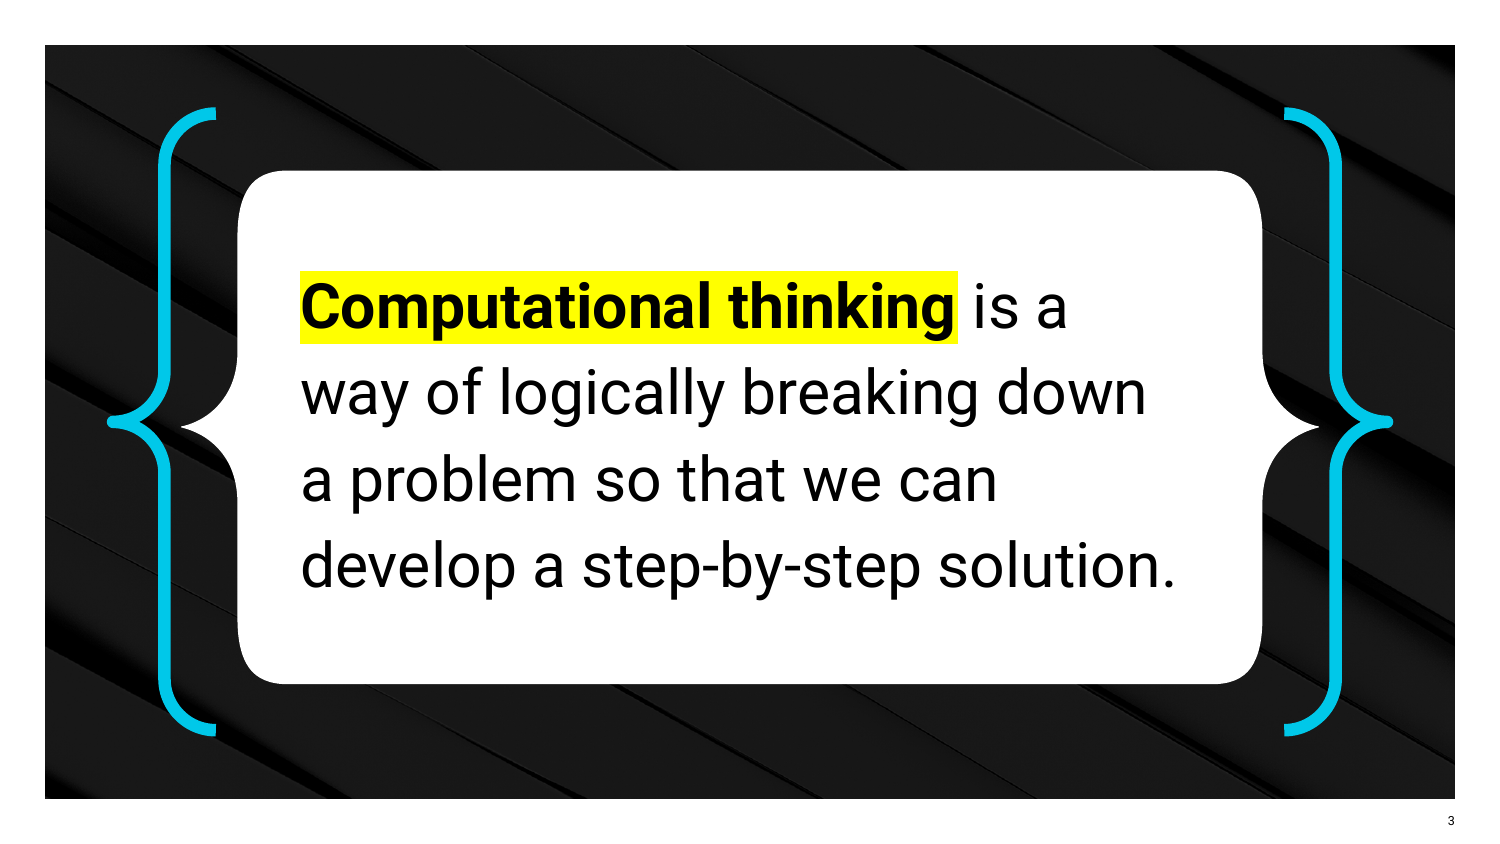

Computational thinking is a
way of logically breaking down
a problem so that we can develop a step-by-step solution.